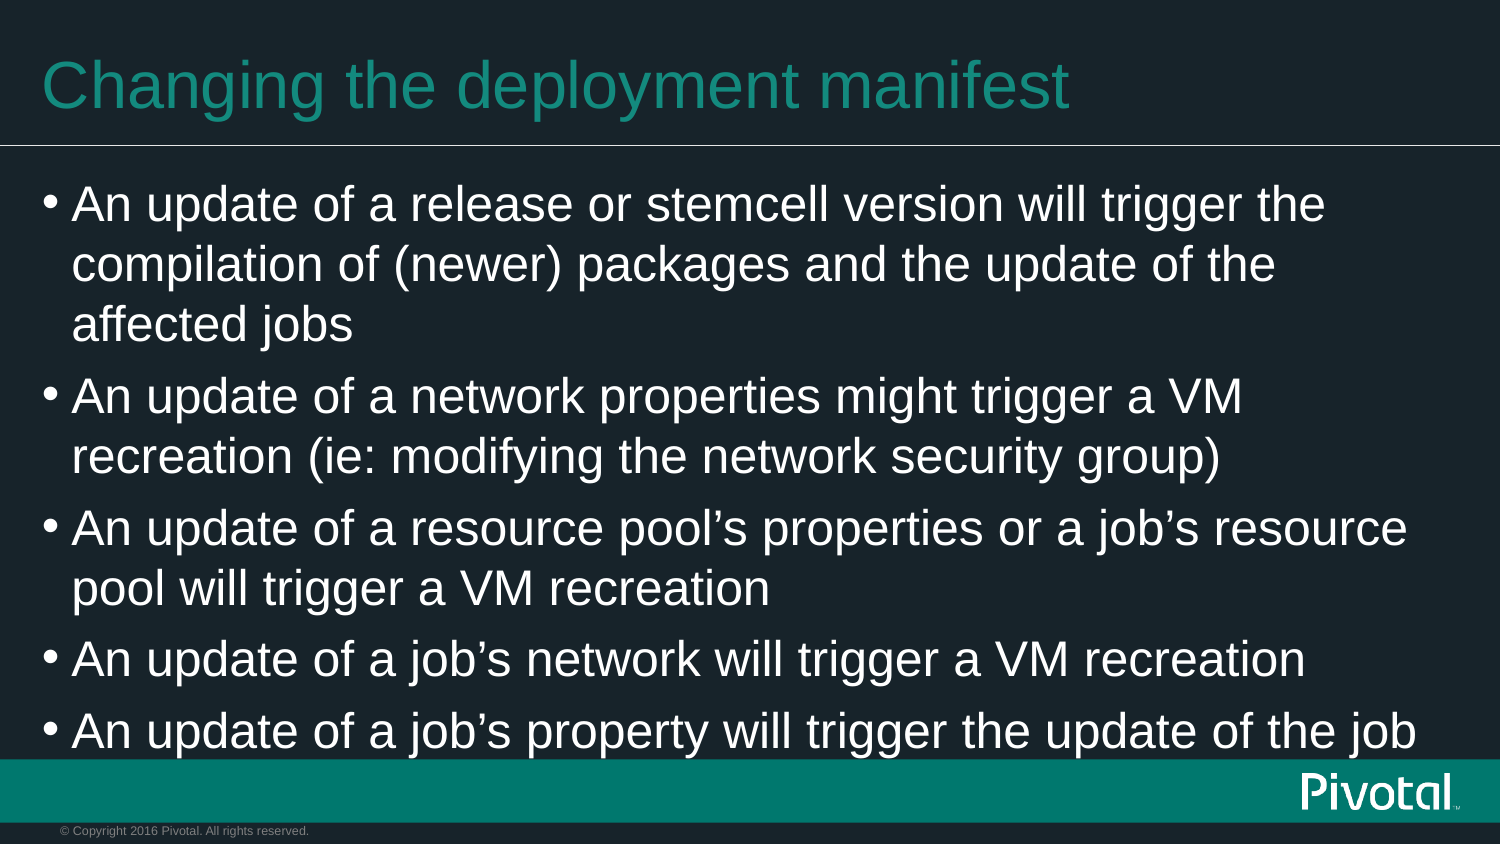

# Changing the deployment manifest
An update of a release or stemcell version will trigger the compilation of (newer) packages and the update of the affected jobs
An update of a network properties might trigger a VM recreation (ie: modifying the network security group)
An update of a resource pool’s properties or a job’s resource pool will trigger a VM recreation
An update of a job’s network will trigger a VM recreation
An update of a job’s property will trigger the update of the job